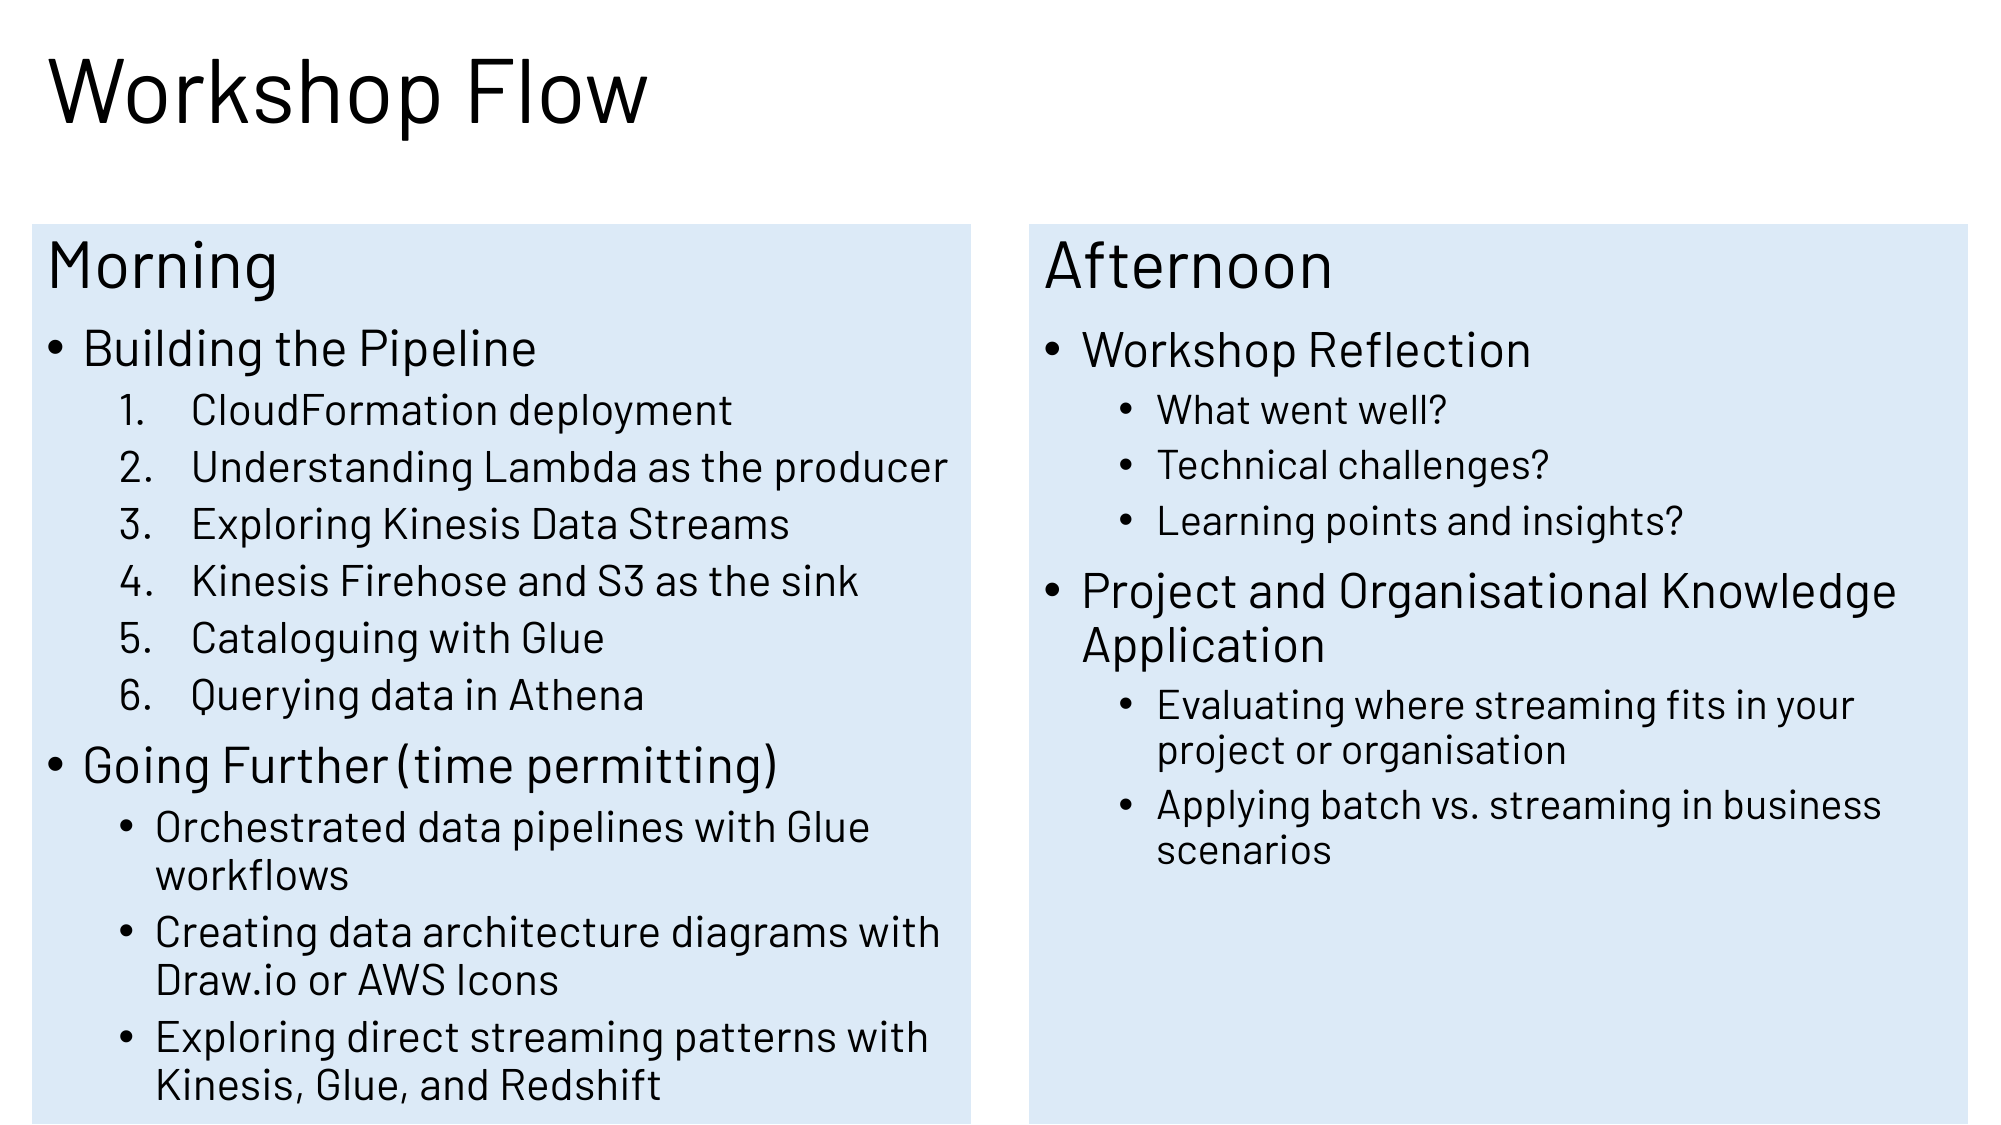

# Workshop Flow
Morning
Building the Pipeline
CloudFormation deployment
Understanding Lambda as the producer
Exploring Kinesis Data Streams
Kinesis Firehose and S3 as the sink
Cataloguing with Glue
Querying data in Athena
Going Further (time permitting)
Orchestrated data pipelines with Glue workflows
Creating data architecture diagrams with Draw.io or AWS Icons
Exploring direct streaming patterns with Kinesis, Glue, and Redshift

Afternoon
Workshop Reflection
What went well?
Technical challenges?
Learning points and insights?
Project and Organisational Knowledge Application
Evaluating where streaming fits in your project or organisation
Applying batch vs. streaming in business scenarios